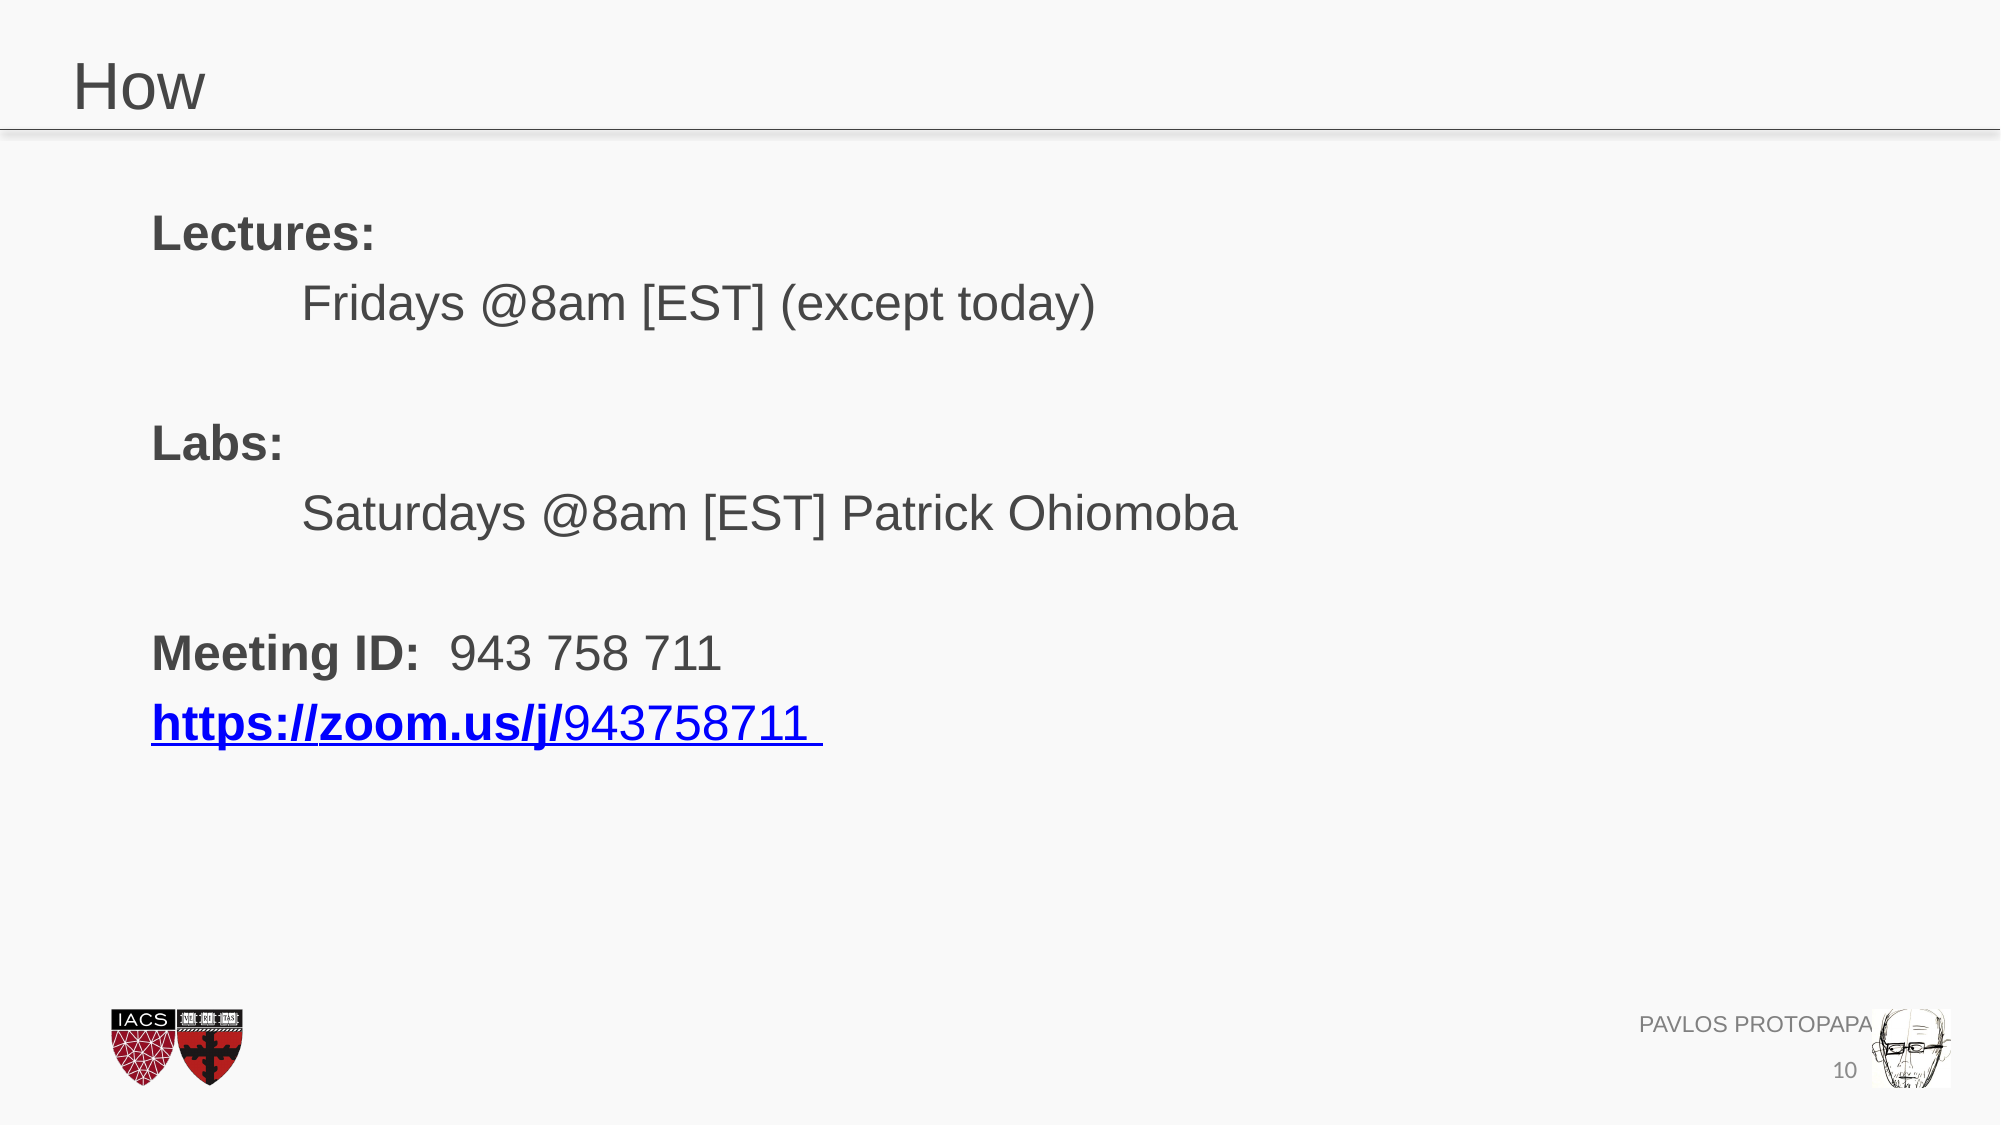

# How
Lectures:
	Fridays @8am [EST] (except today)

Labs:
	Saturdays @8am [EST] Patrick Ohiomoba

Meeting ID:  943 758 711
https://zoom.us/j/943758711

10